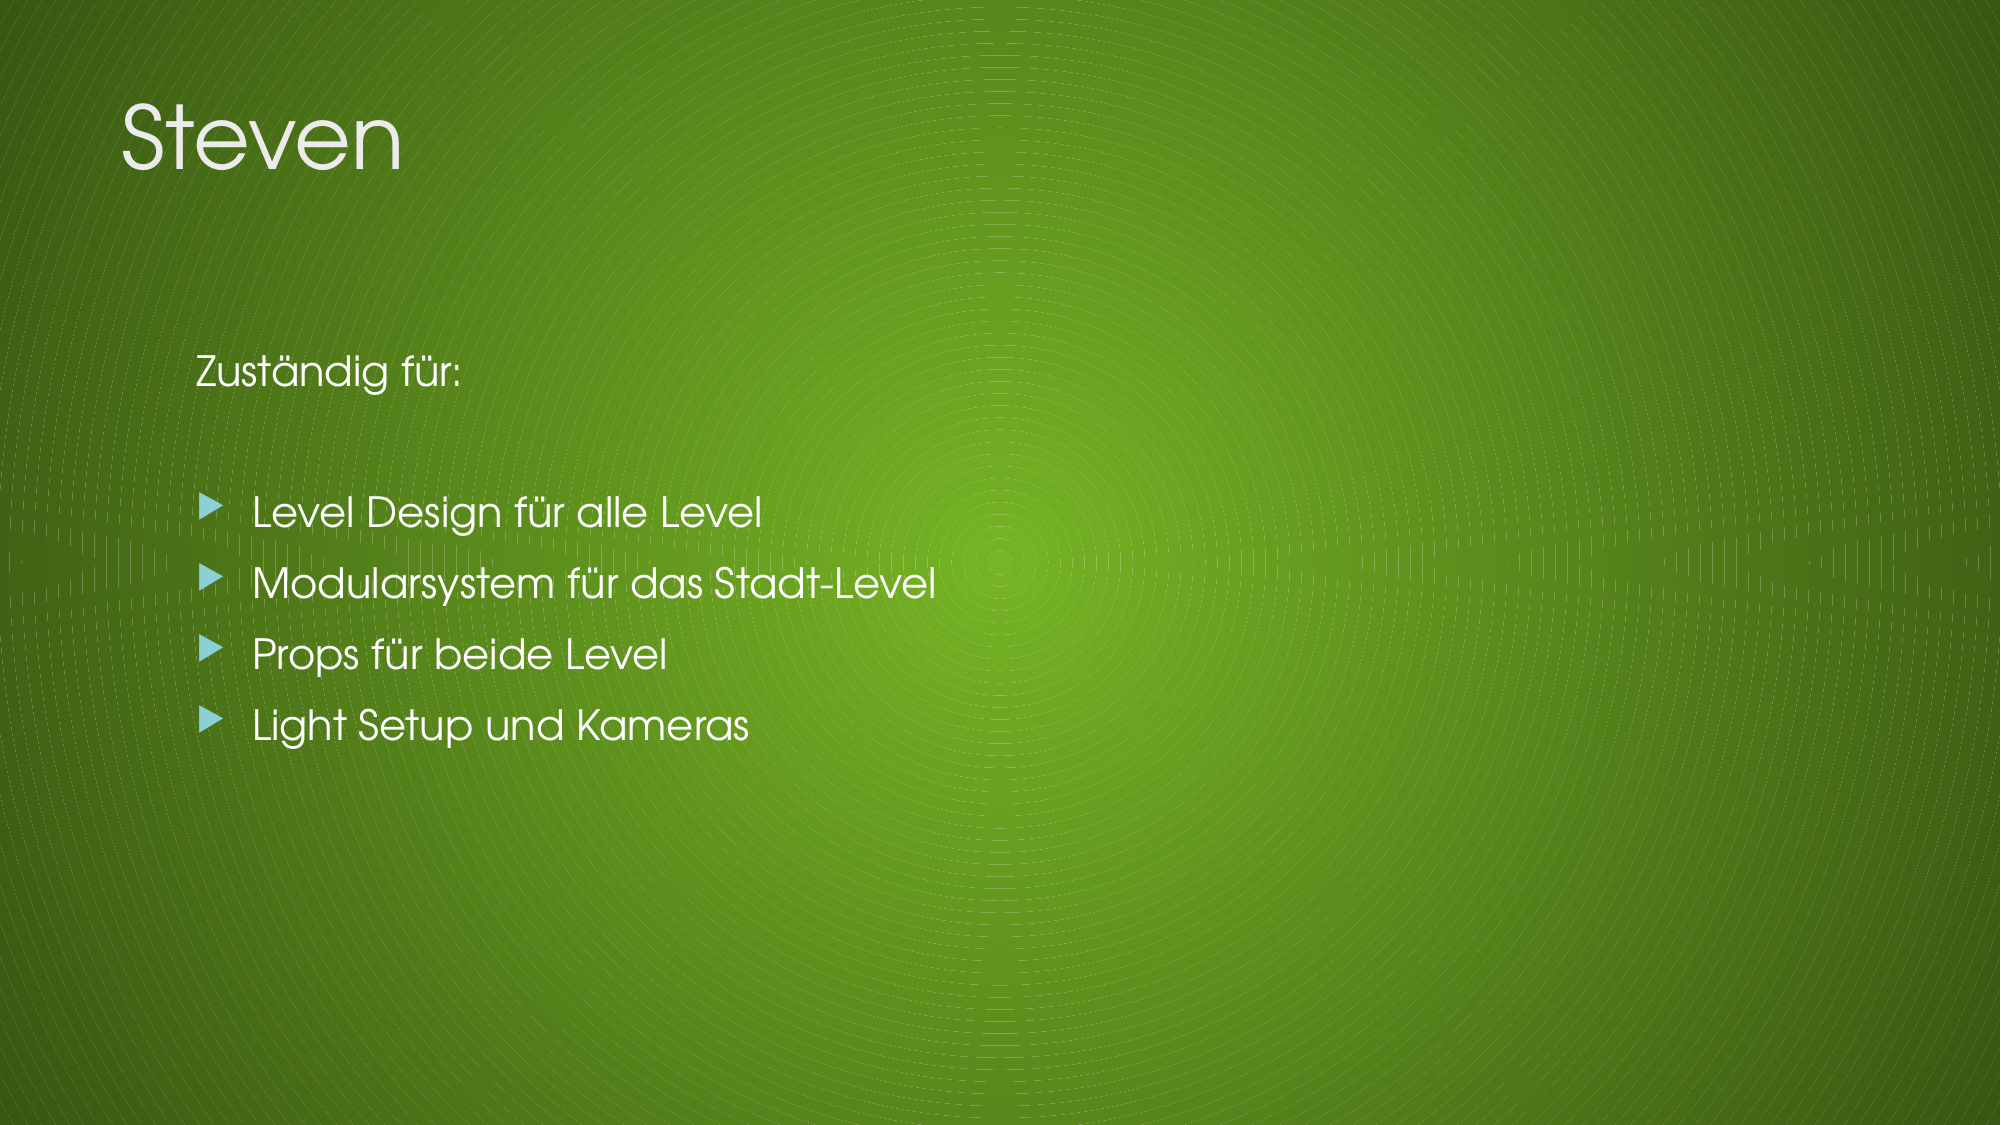

# Steven
Zuständig für:

Level Design für alle Level
Modularsystem für das Stadt-Level
Props für beide Level
Light Setup und Kameras